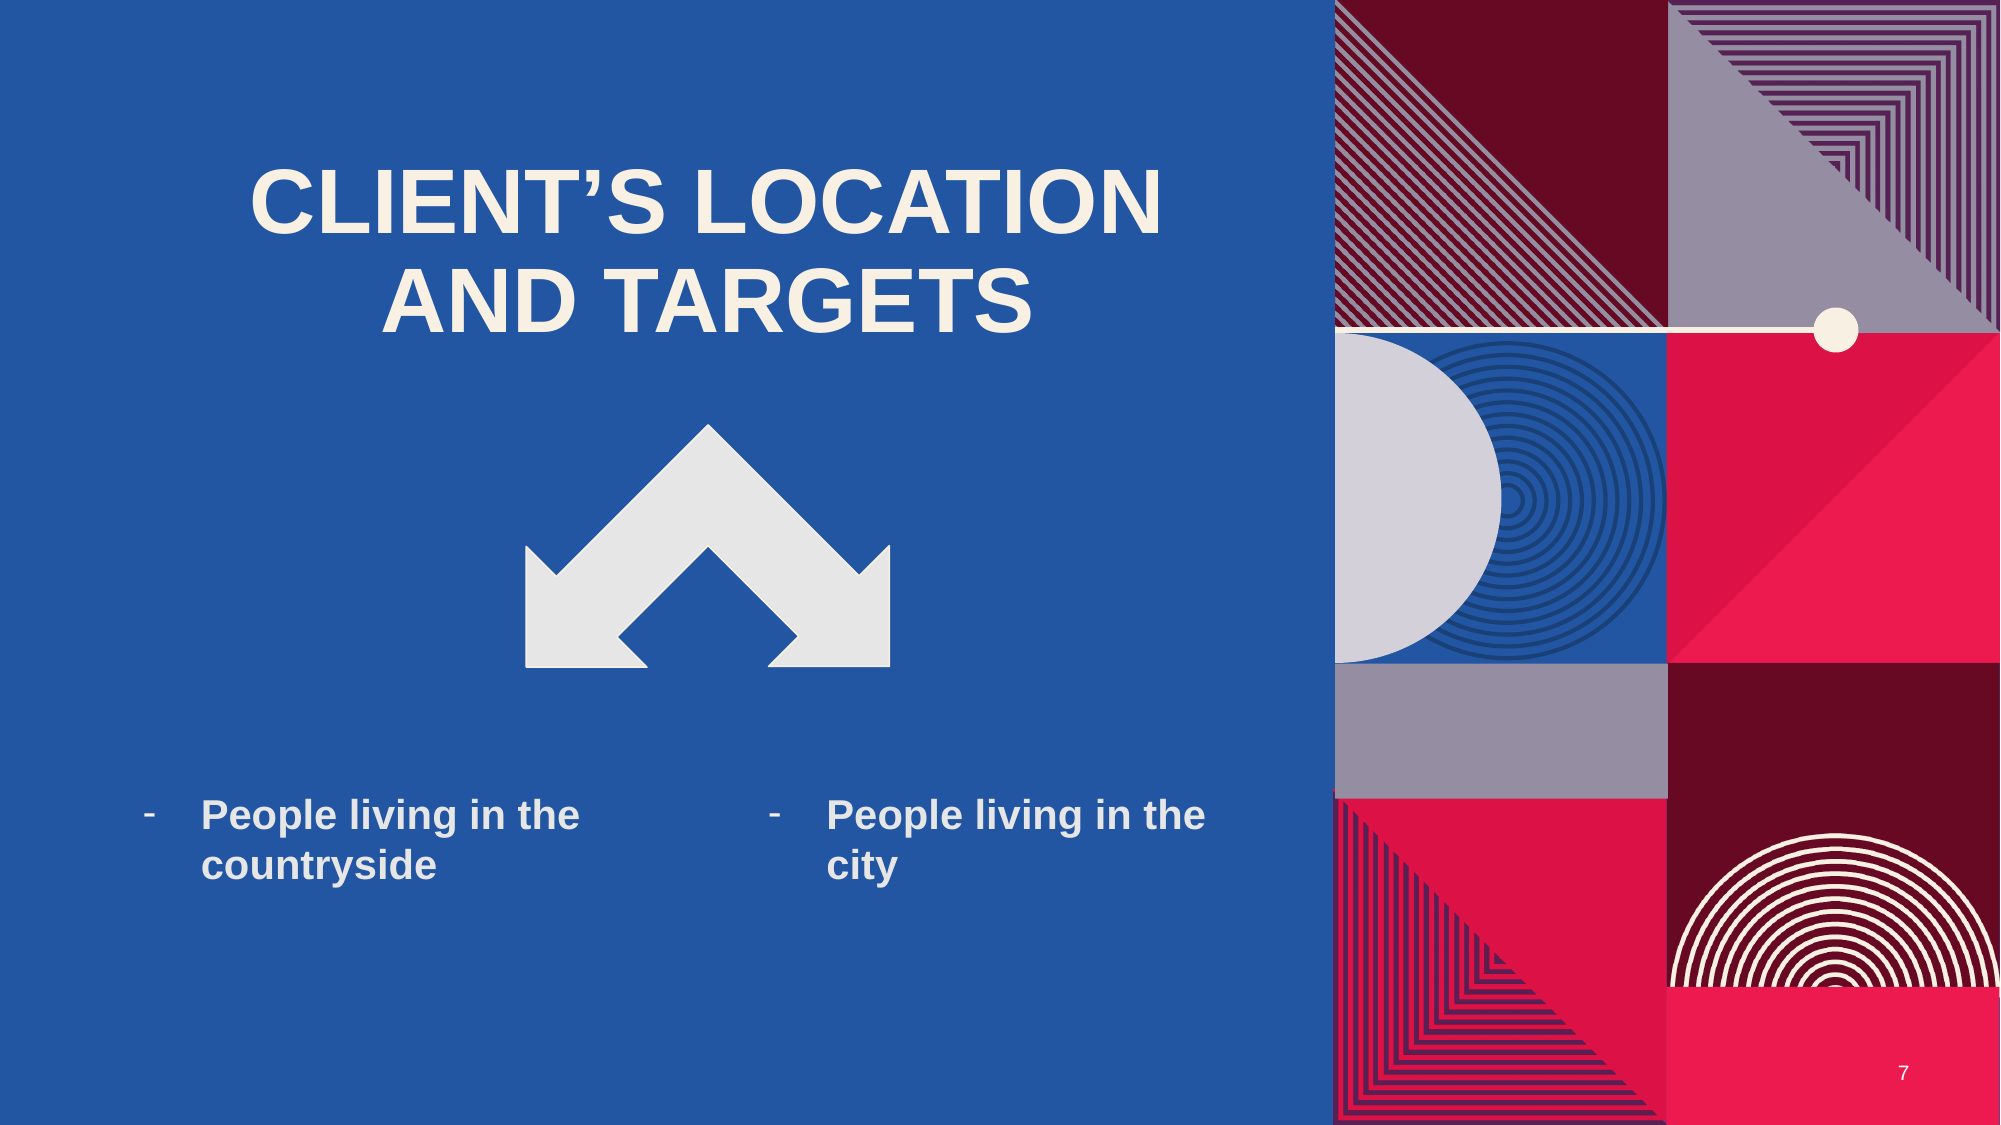

# CLIENT’S LOCATION AND TARGETS

People living in the countryside
People living in the city
7